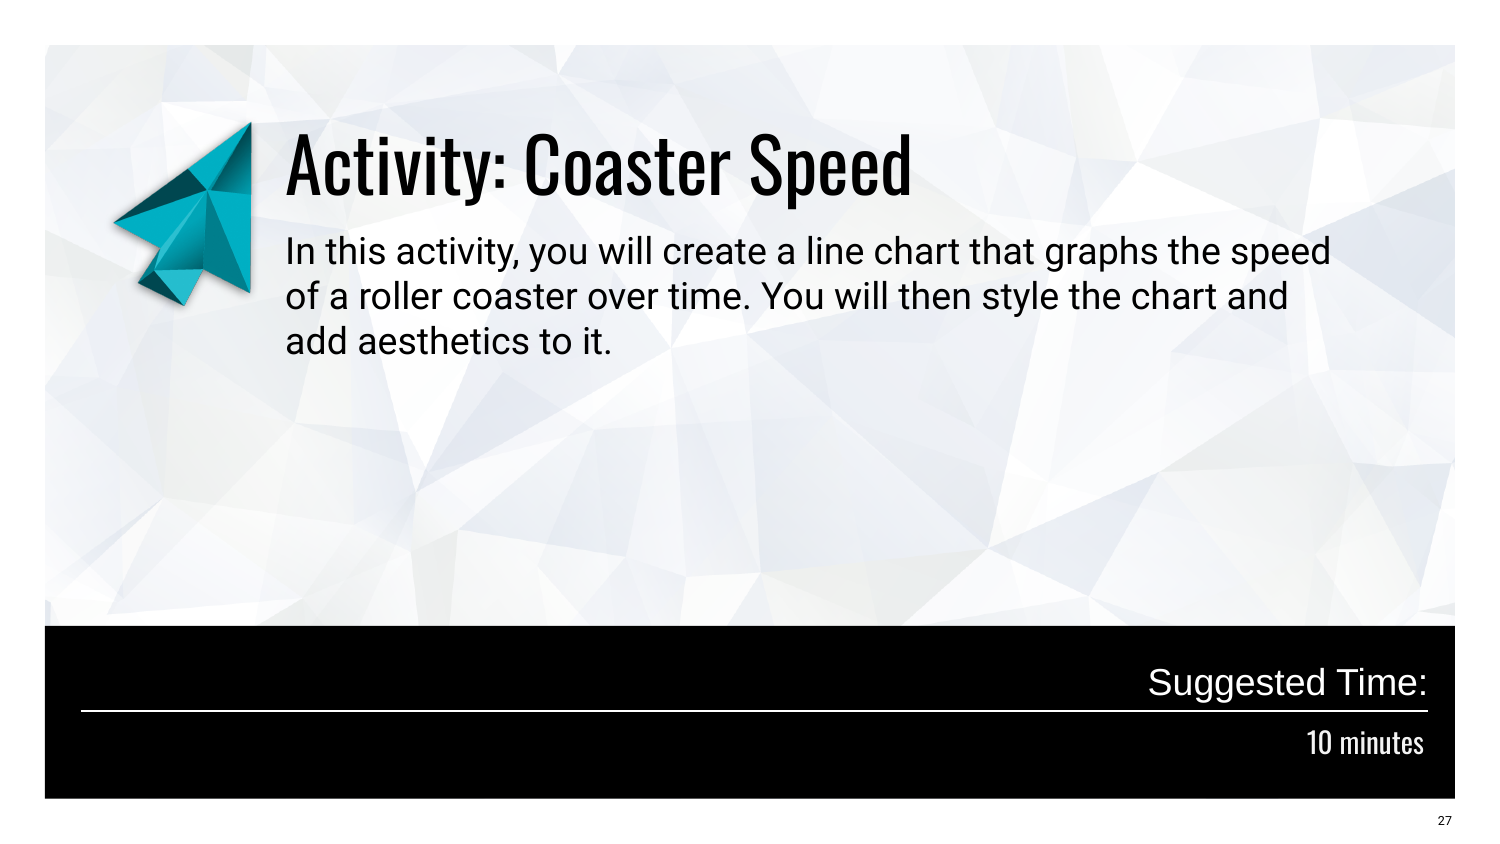

# Activity: Coaster Speed
In this activity, you will create a line chart that graphs the speed of a roller coaster over time. You will then style the chart and add aesthetics to it.

10 minutes